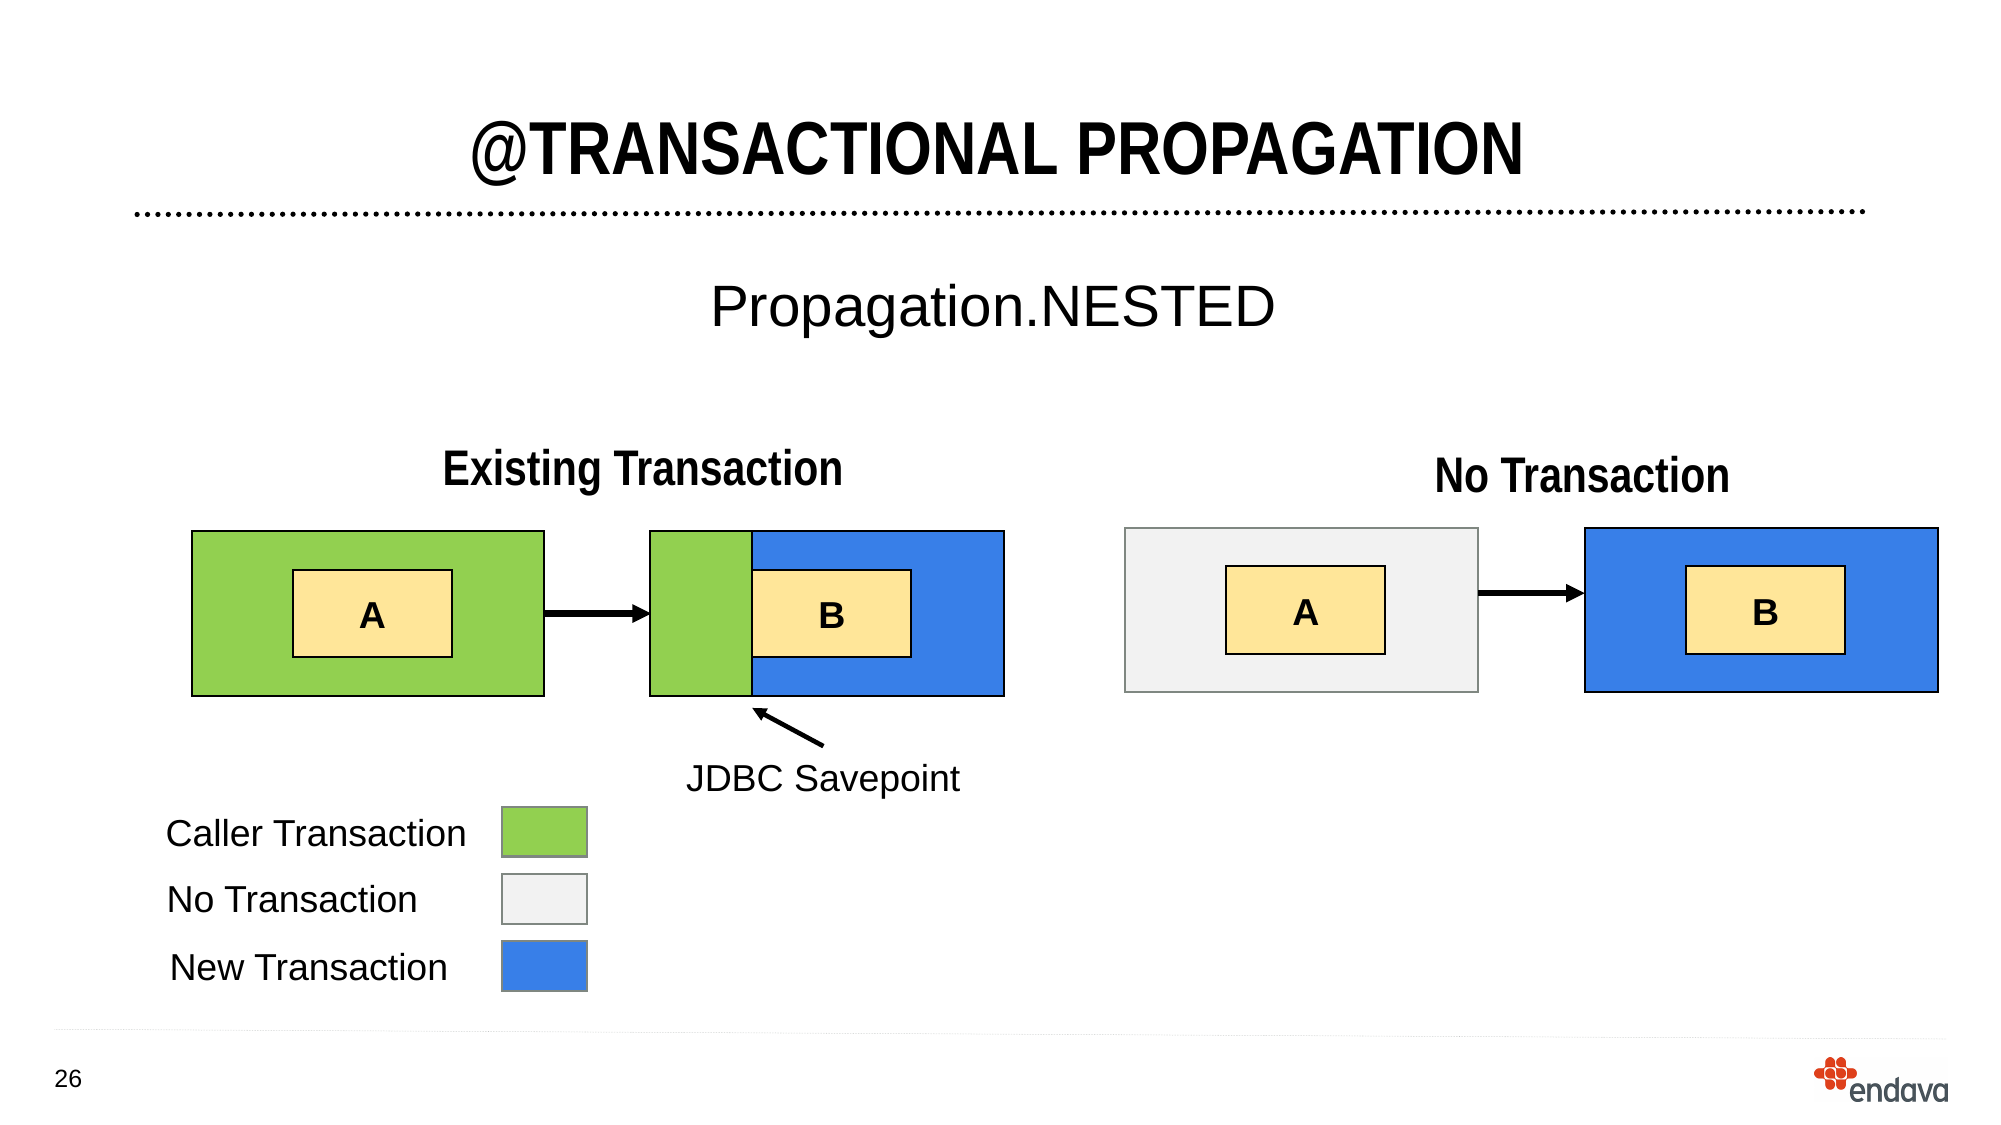

# @Transactional propagation
Propagation.NESTED
Existing Transaction
No Transaction

A
B
A
B
JDBC Savepoint
Caller Transaction

No Transaction

New Transaction